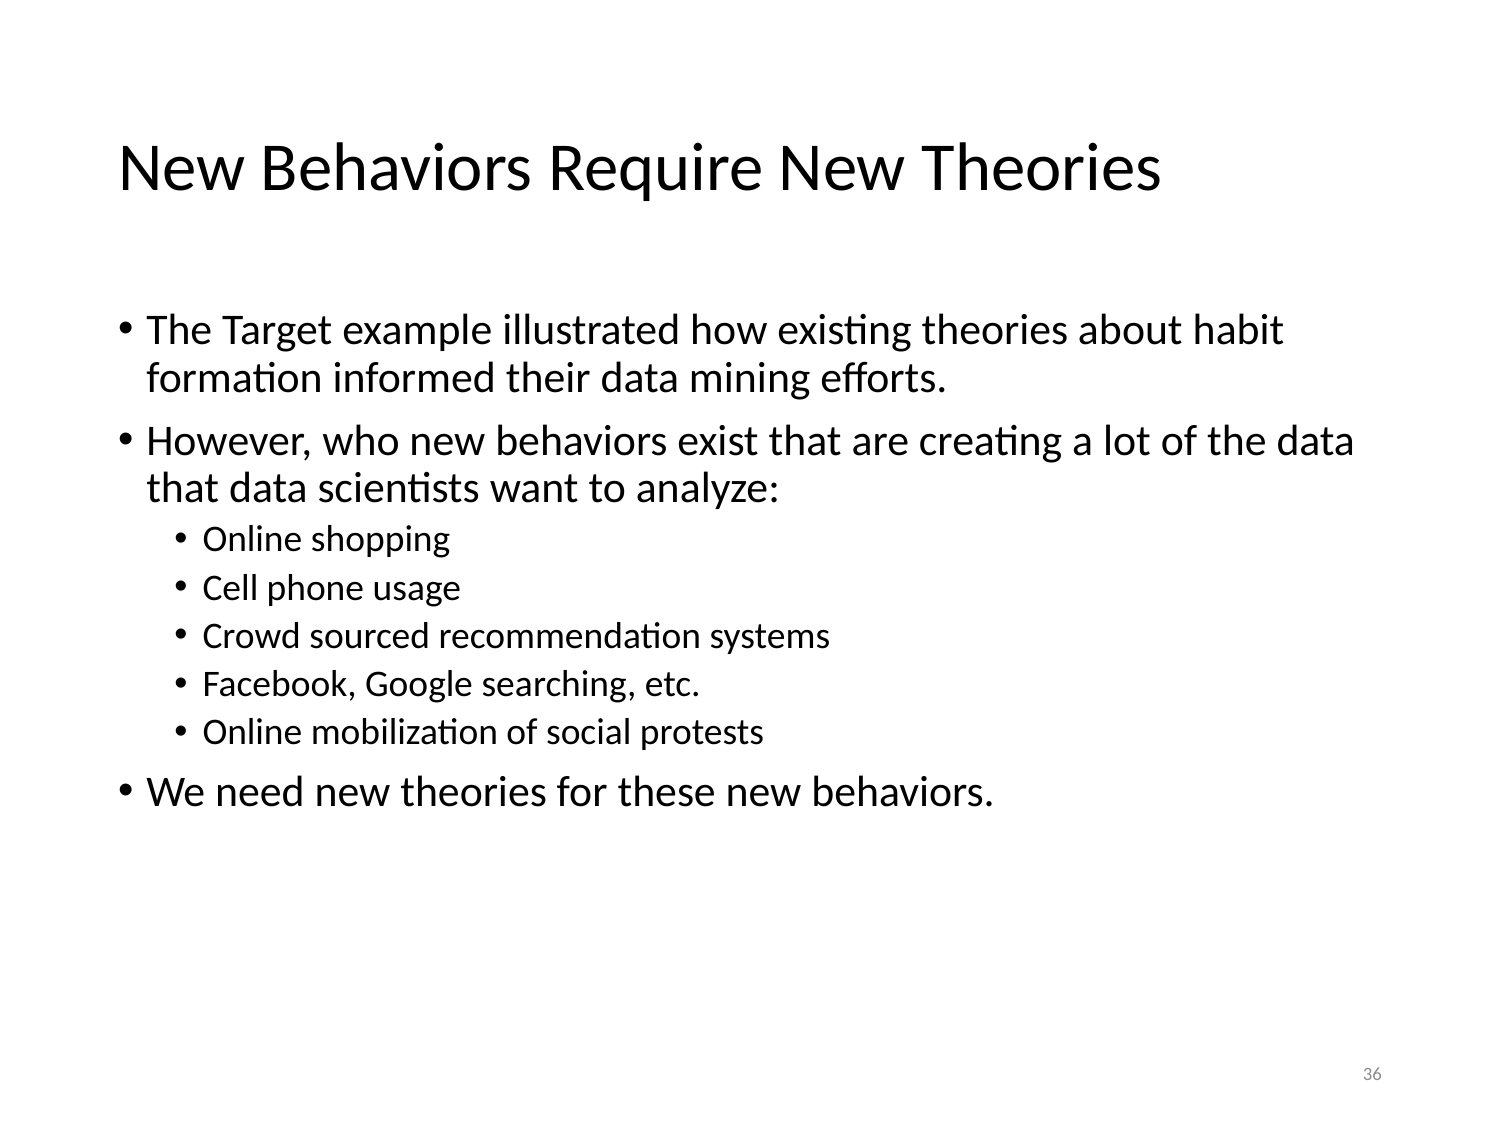

# New Behaviors Require New Theories
The Target example illustrated how existing theories about habit formation informed their data mining efforts.
However, who new behaviors exist that are creating a lot of the data that data scientists want to analyze:
Online shopping
Cell phone usage
Crowd sourced recommendation systems
Facebook, Google searching, etc.
Online mobilization of social protests
We need new theories for these new behaviors.
36